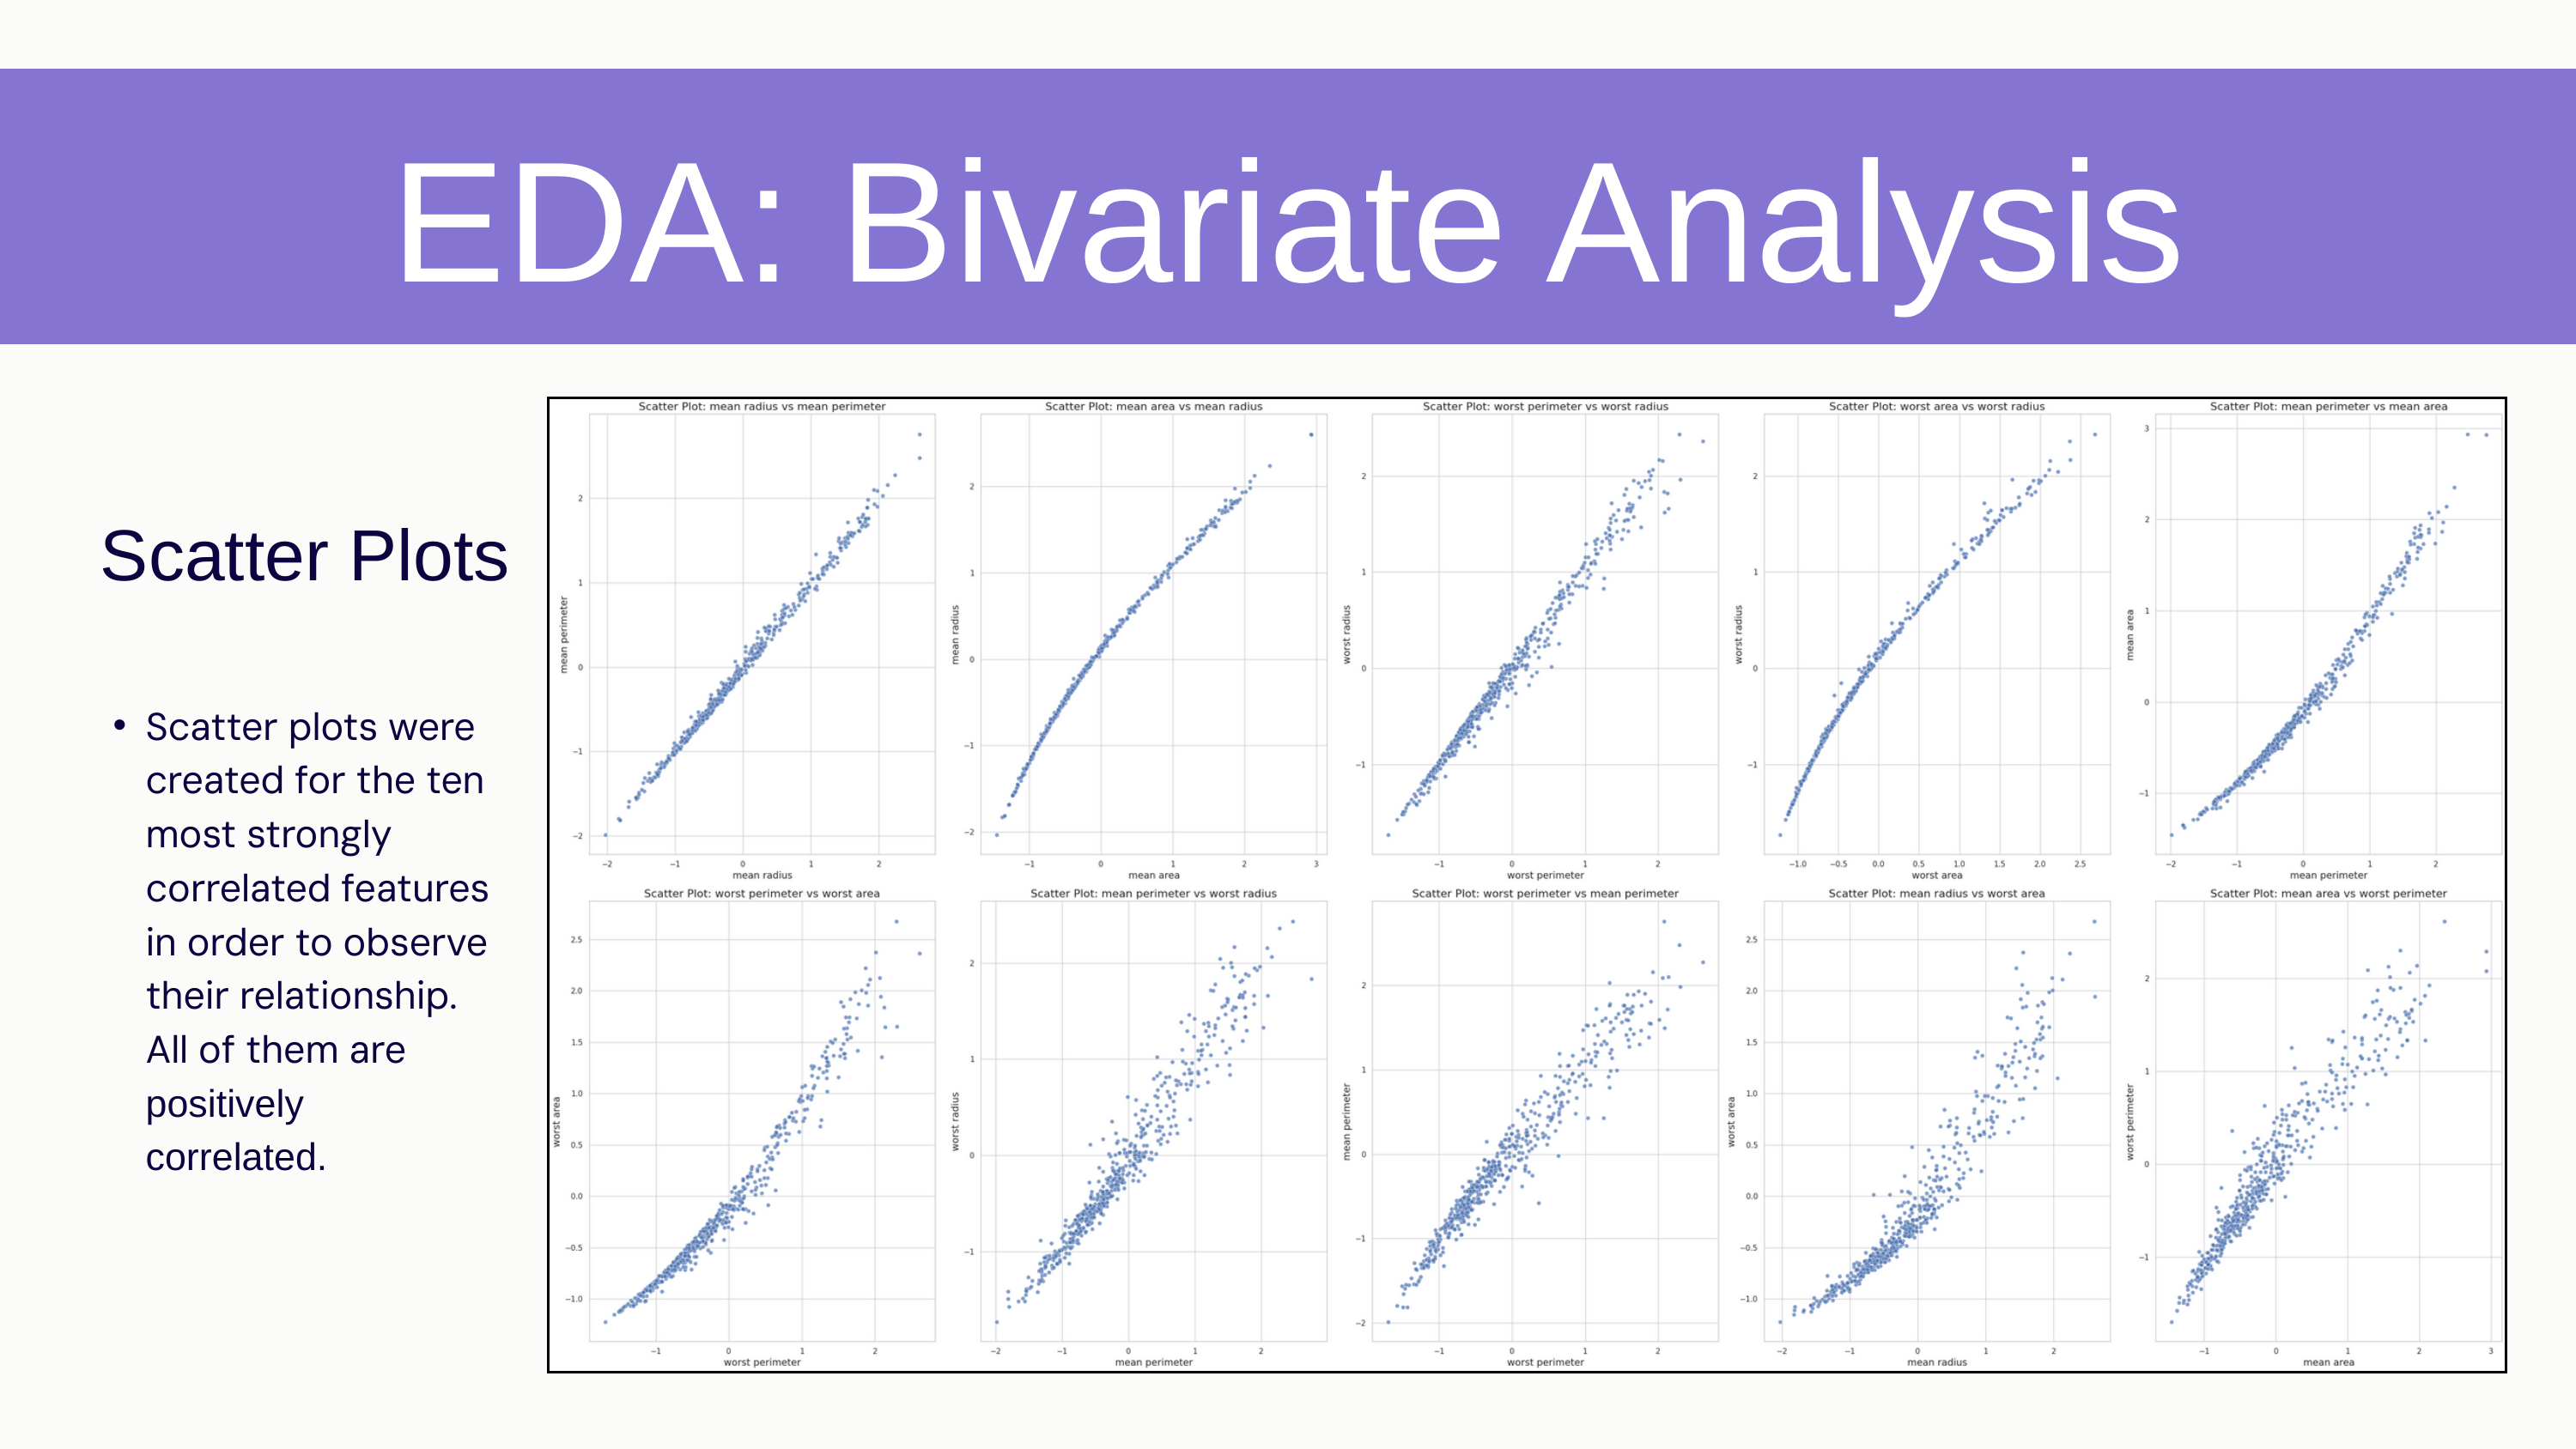

EDA: Bivariate Analysis

Scatter Plots
Scatter plots were created for the ten most strongly correlated features in order to observe their relationship. All of them are positively correlated.